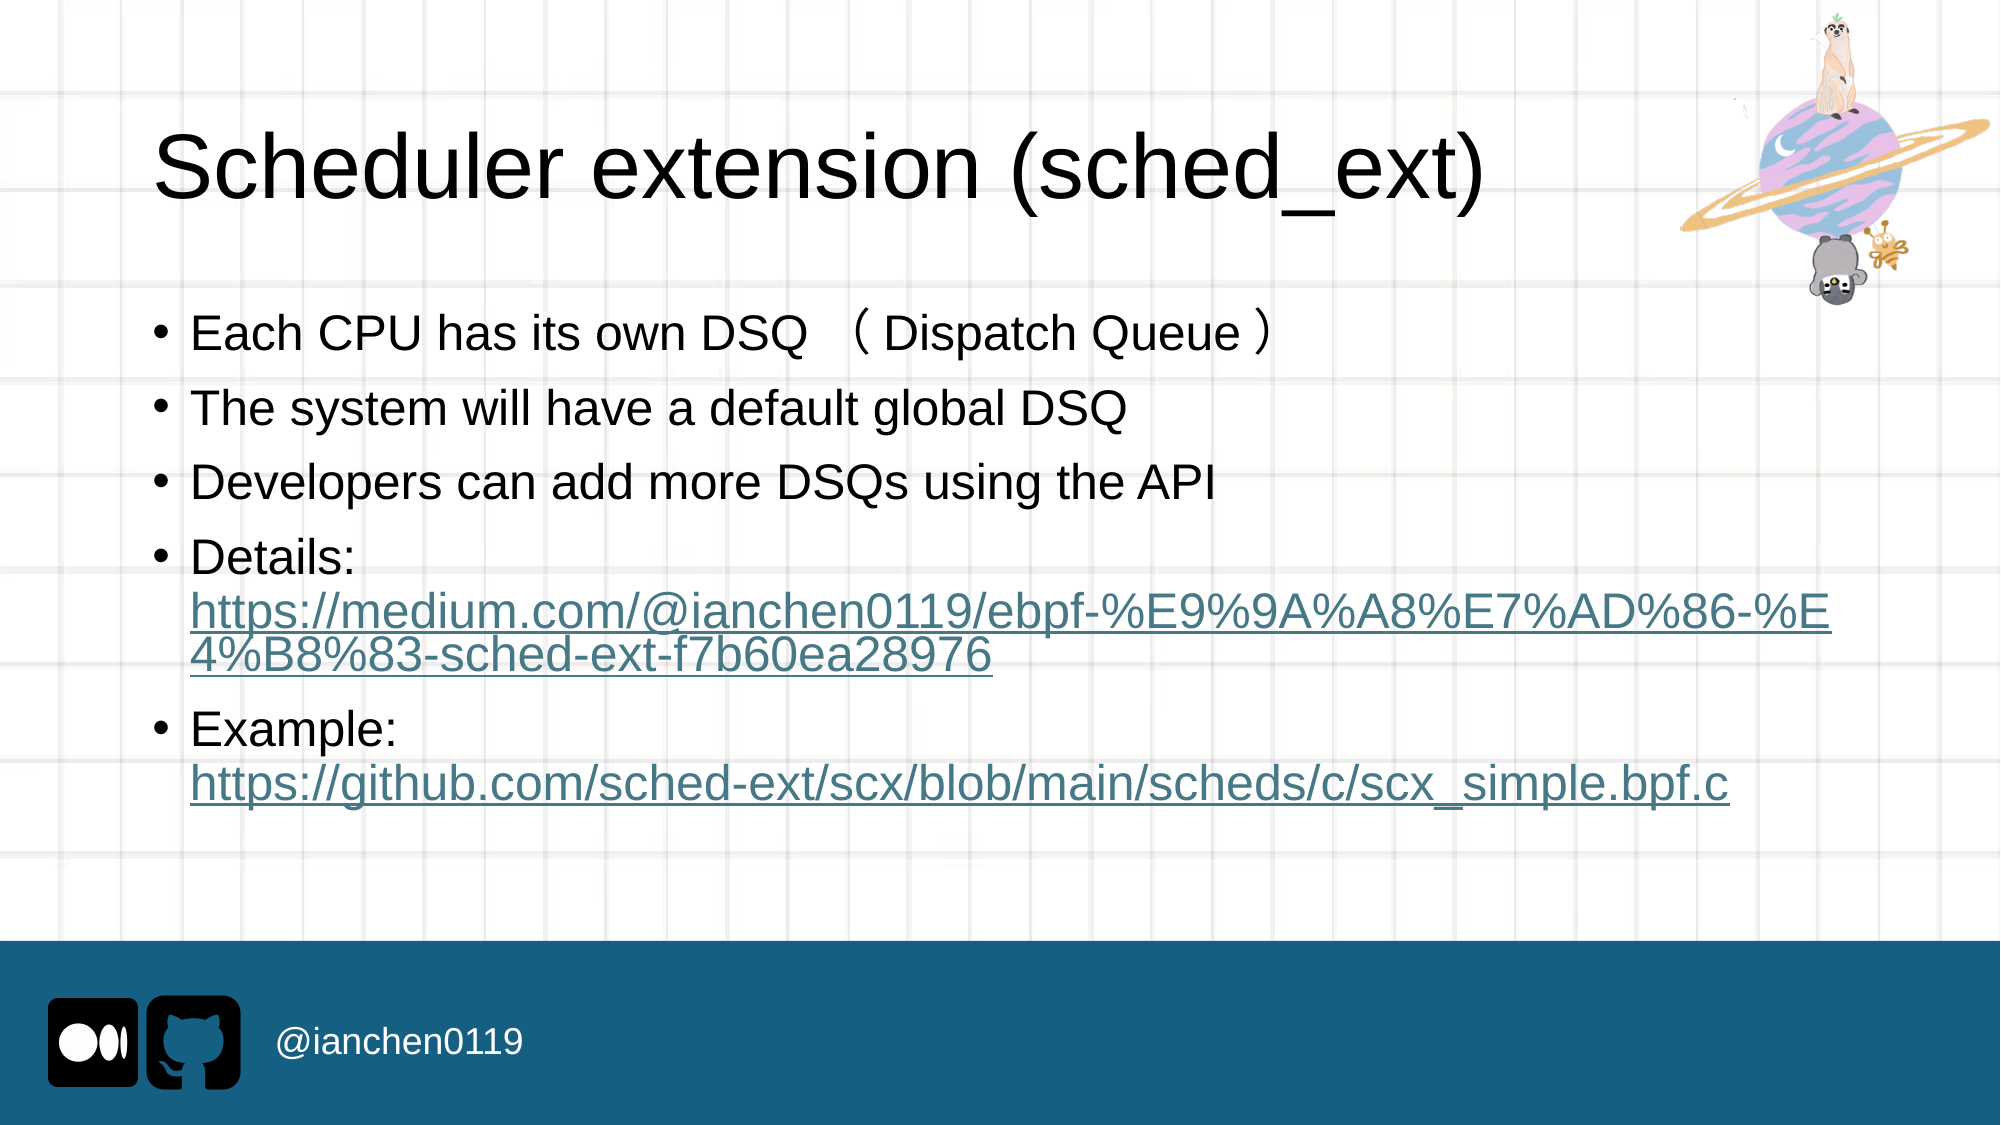

# Scheduler extension (sched_ext)
Each CPU has its own DSQ（Dispatch Queue）
The system will have a default global DSQ
Developers can add more DSQs using the API
Details: https://medium.com/@ianchen0119/ebpf-%E9%9A%A8%E7%AD%86-%E4%B8%83-sched-ext-f7b60ea28976
Example: https://github.com/sched-ext/scx/blob/main/scheds/c/scx_simple.bpf.c